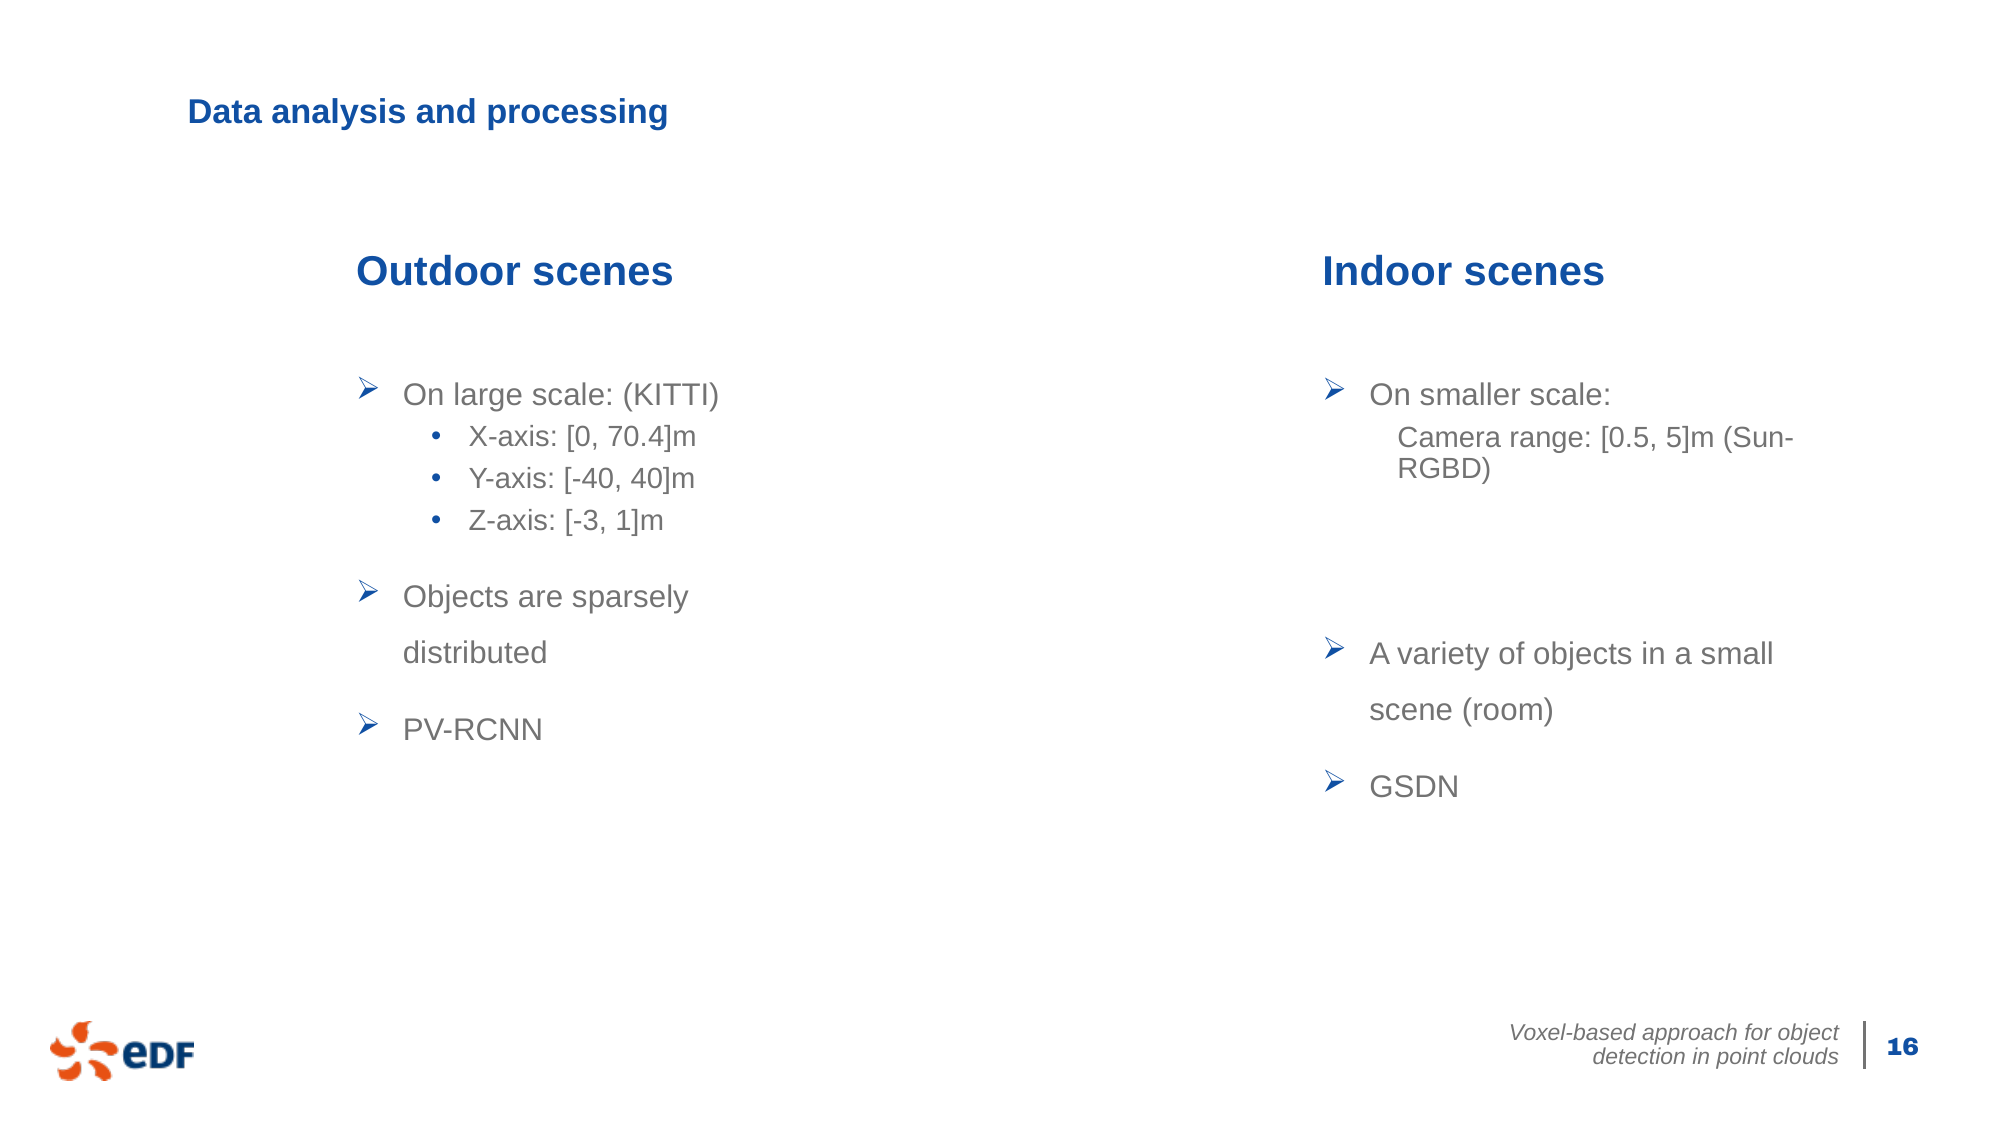

Data analysis and processing
Outdoor scenes
Indoor scenes
On large scale: (KITTI)
X-axis: [0, 70.4]m
Y-axis: [-40, 40]m
Z-axis: [-3, 1]m
Objects are sparsely distributed
PV-RCNN
On smaller scale:
Camera range: [0.5, 5]m (Sun-RGBD)

A variety of objects in a small scene (room)
GSDN
Voxel-based approach for object detection in point clouds